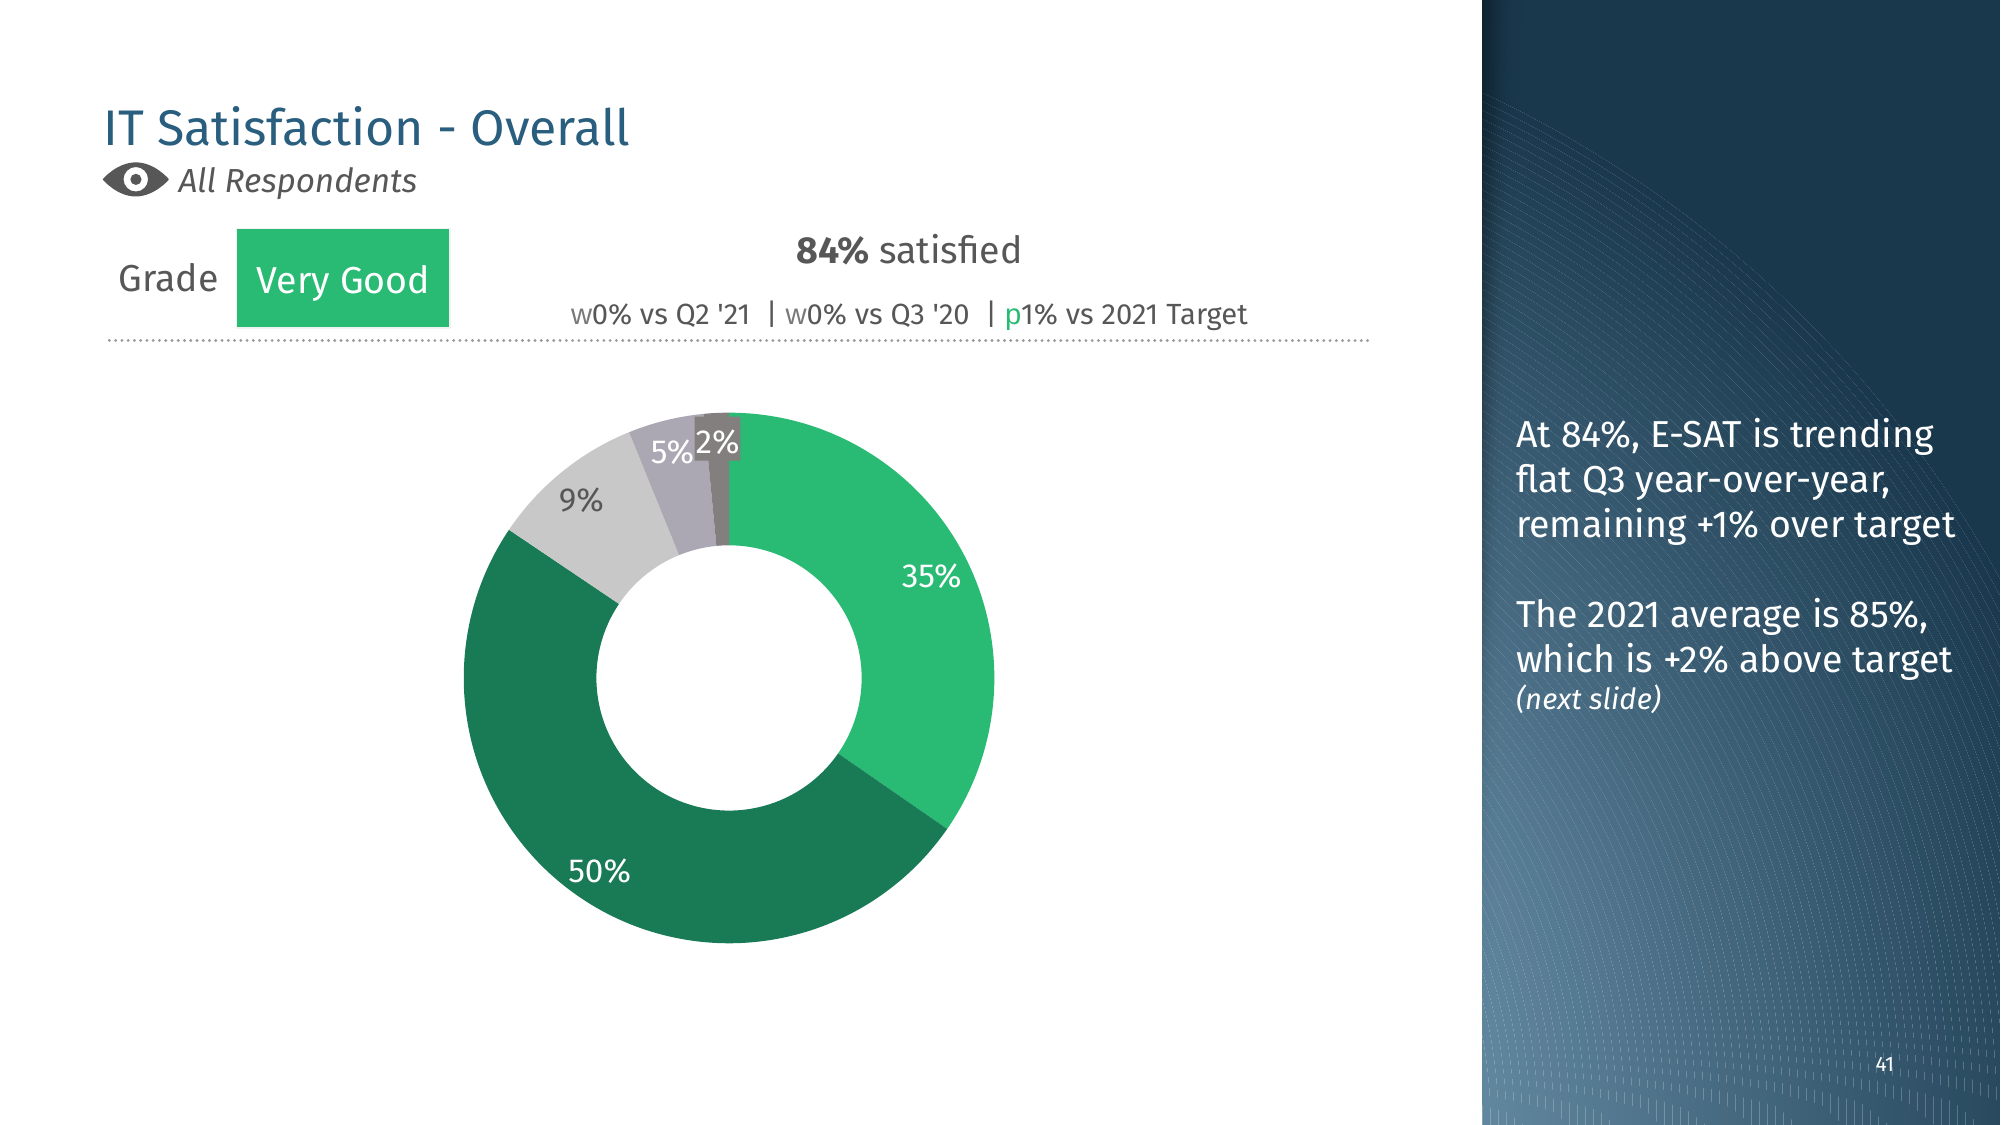

At 84%, E-SAT is trending flat Q3 year-over-year, remaining +1% over target

The 2021 average is 85%, which is +2% above target (next slide)
# IT Satisfaction - Overall

All Respondents
Grade
Very Good
84% satisfied

w0% vs Q2 '21  | w0% vs Q3 '20  | p1% vs 2021 Target

### Chart

| Category |  |
|---|---|
2%
5%
9%
35%
50%